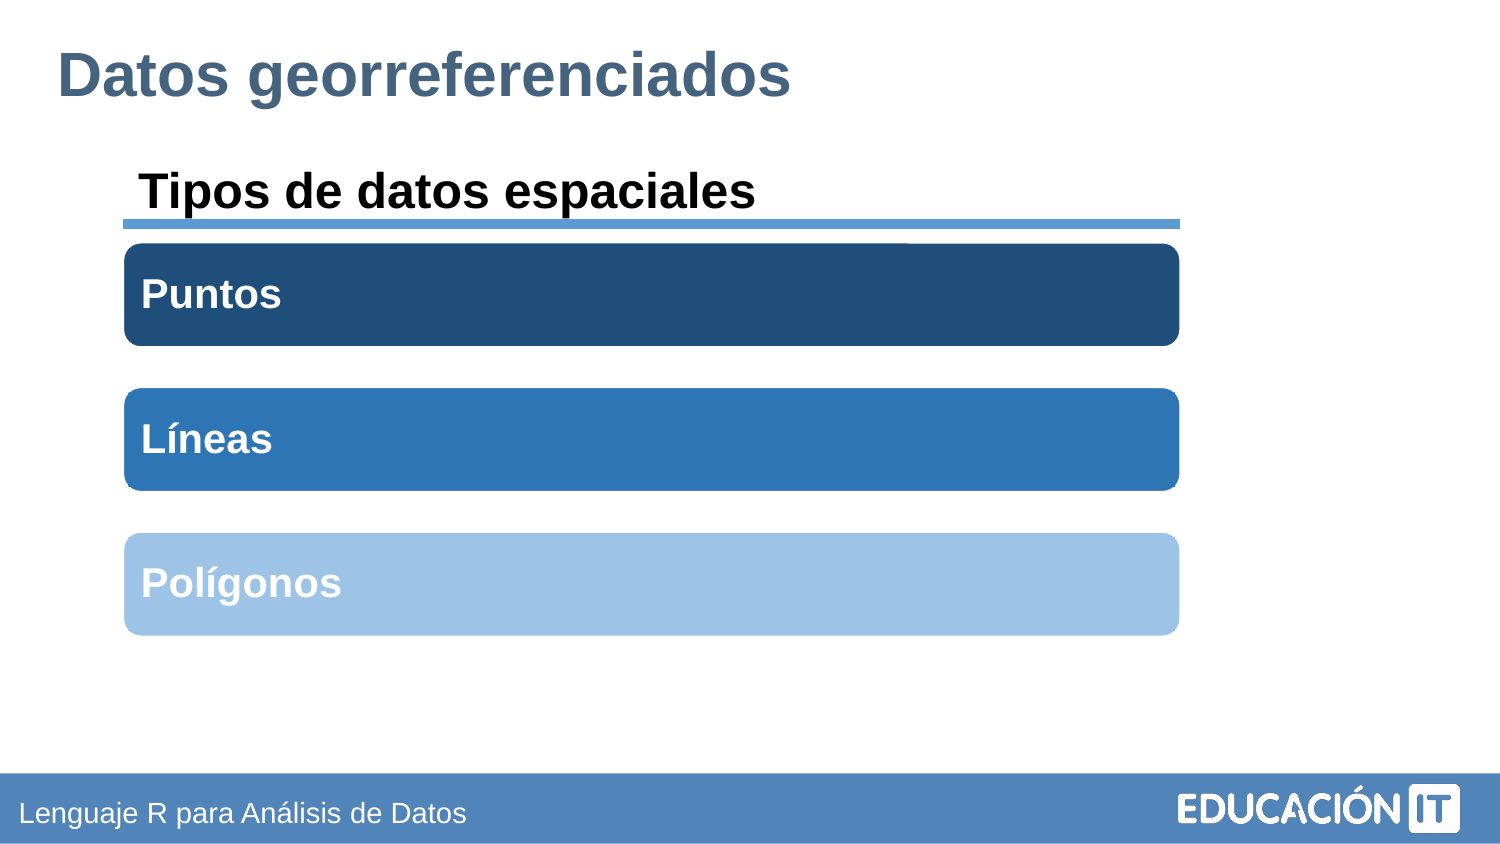

Datos georreferenciados
Tipos de datos espaciales

Puntos

Líneas

Polígonos